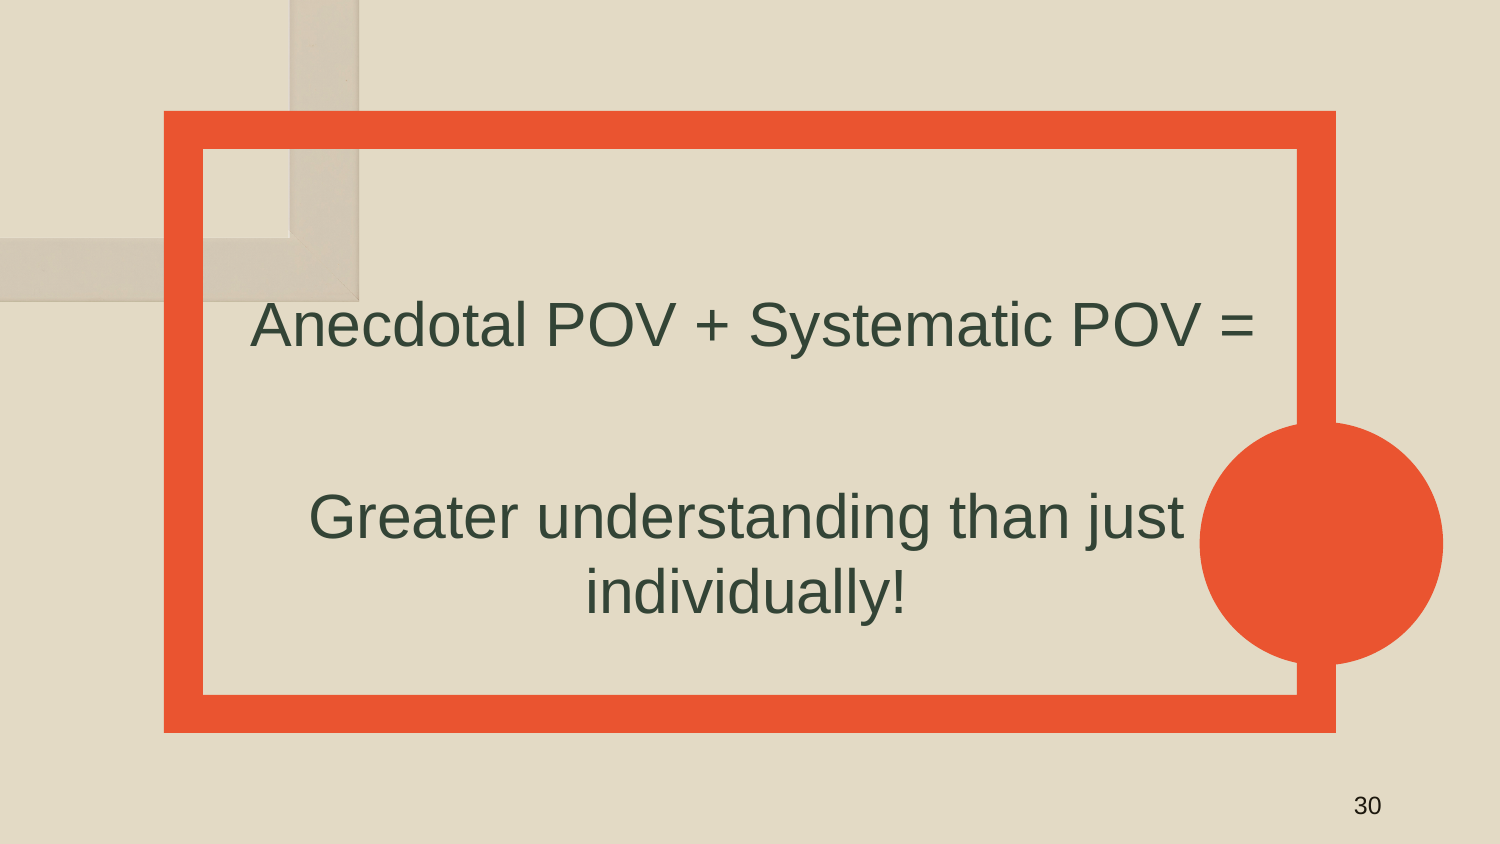

Anecdotal POV + Systematic POV =
Greater understanding than just individually!
30